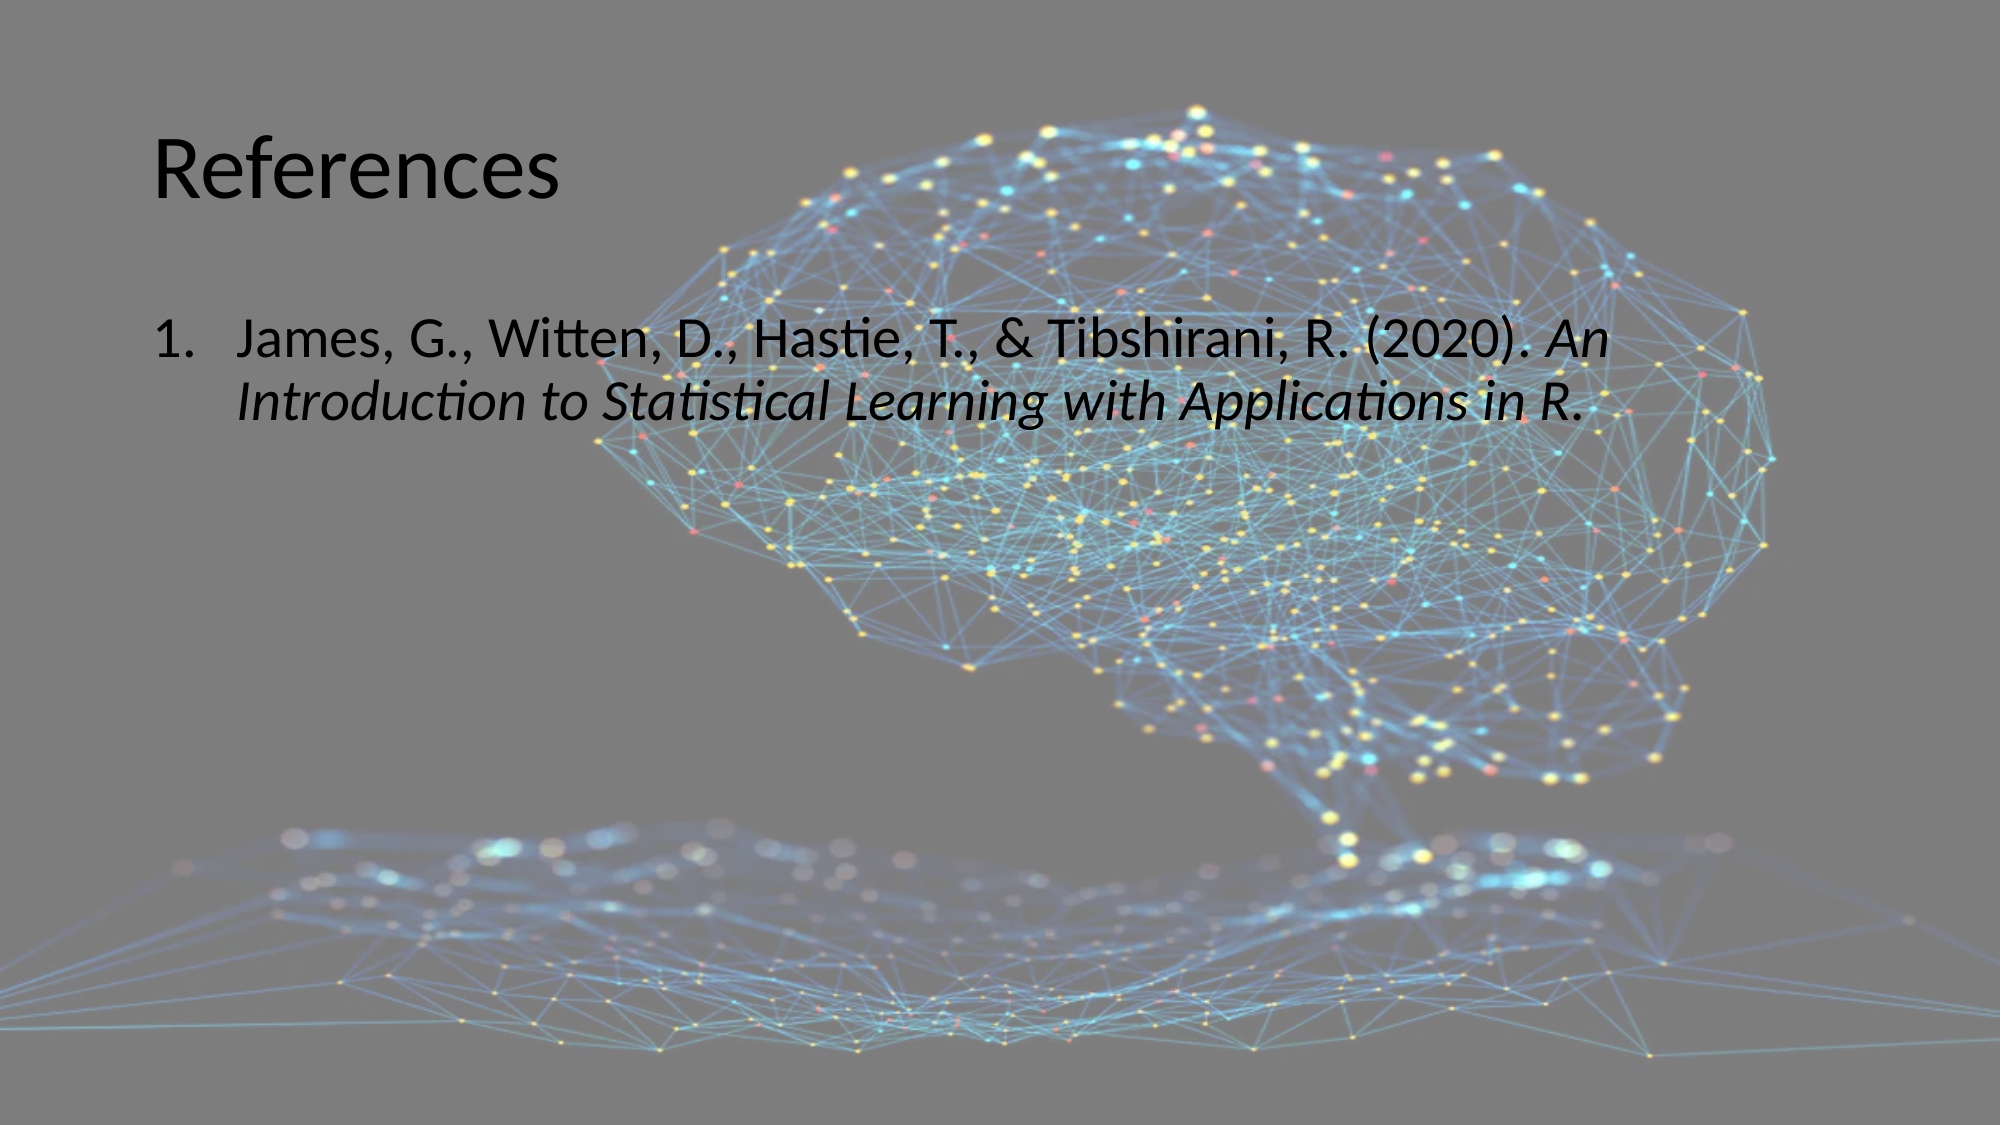

# References
James, G., Witten, D., Hastie, T., & Tibshirani, R. (2020). An Introduction to Statistical Learning with Applications in R.